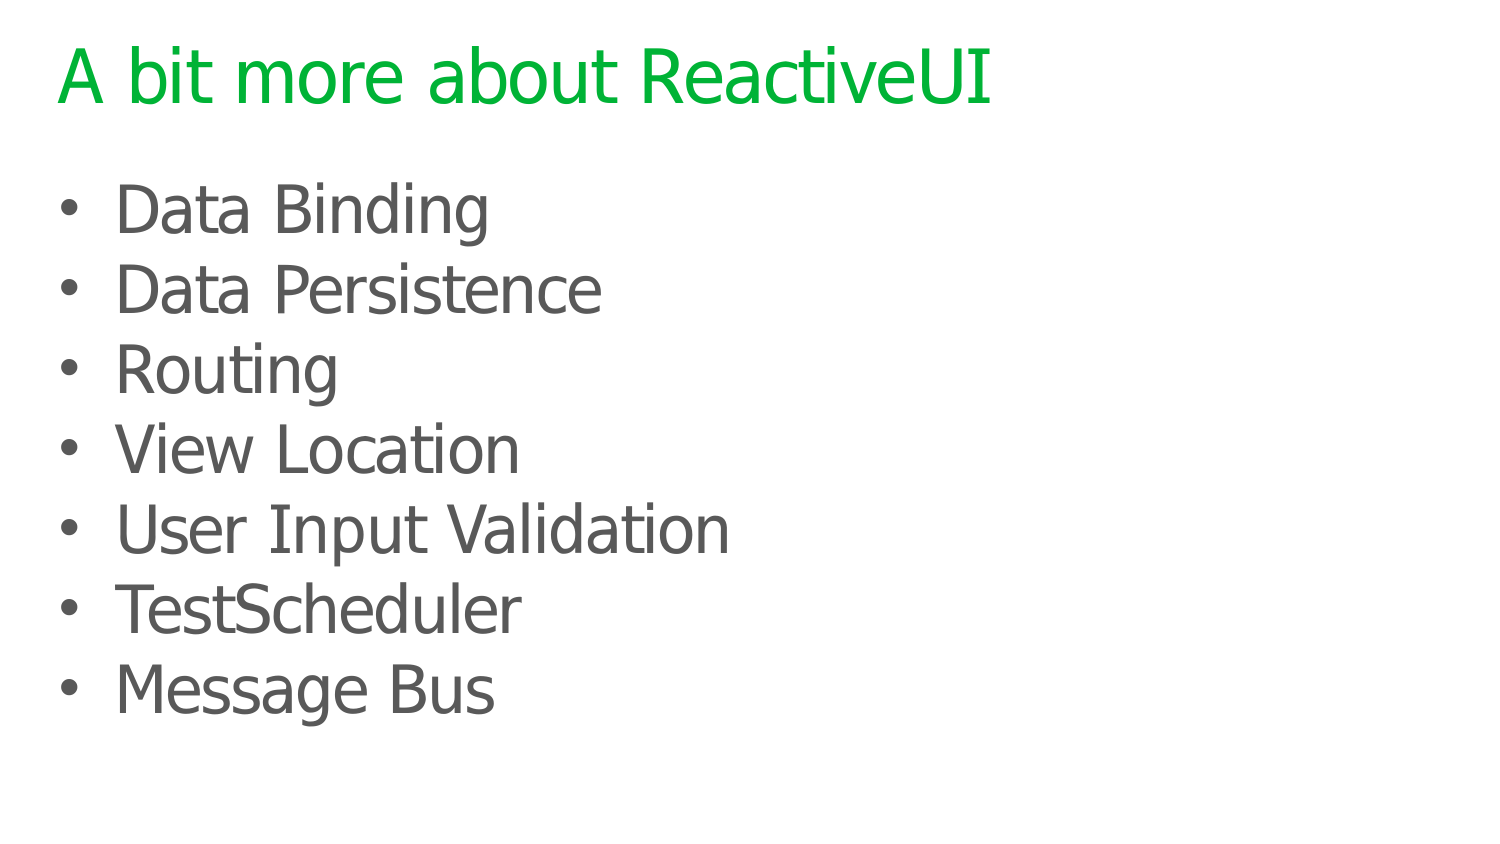

# A bit more about ReactiveUI
Data Binding
Data Persistence
Routing
View Location
User Input Validation
TestScheduler
Message Bus